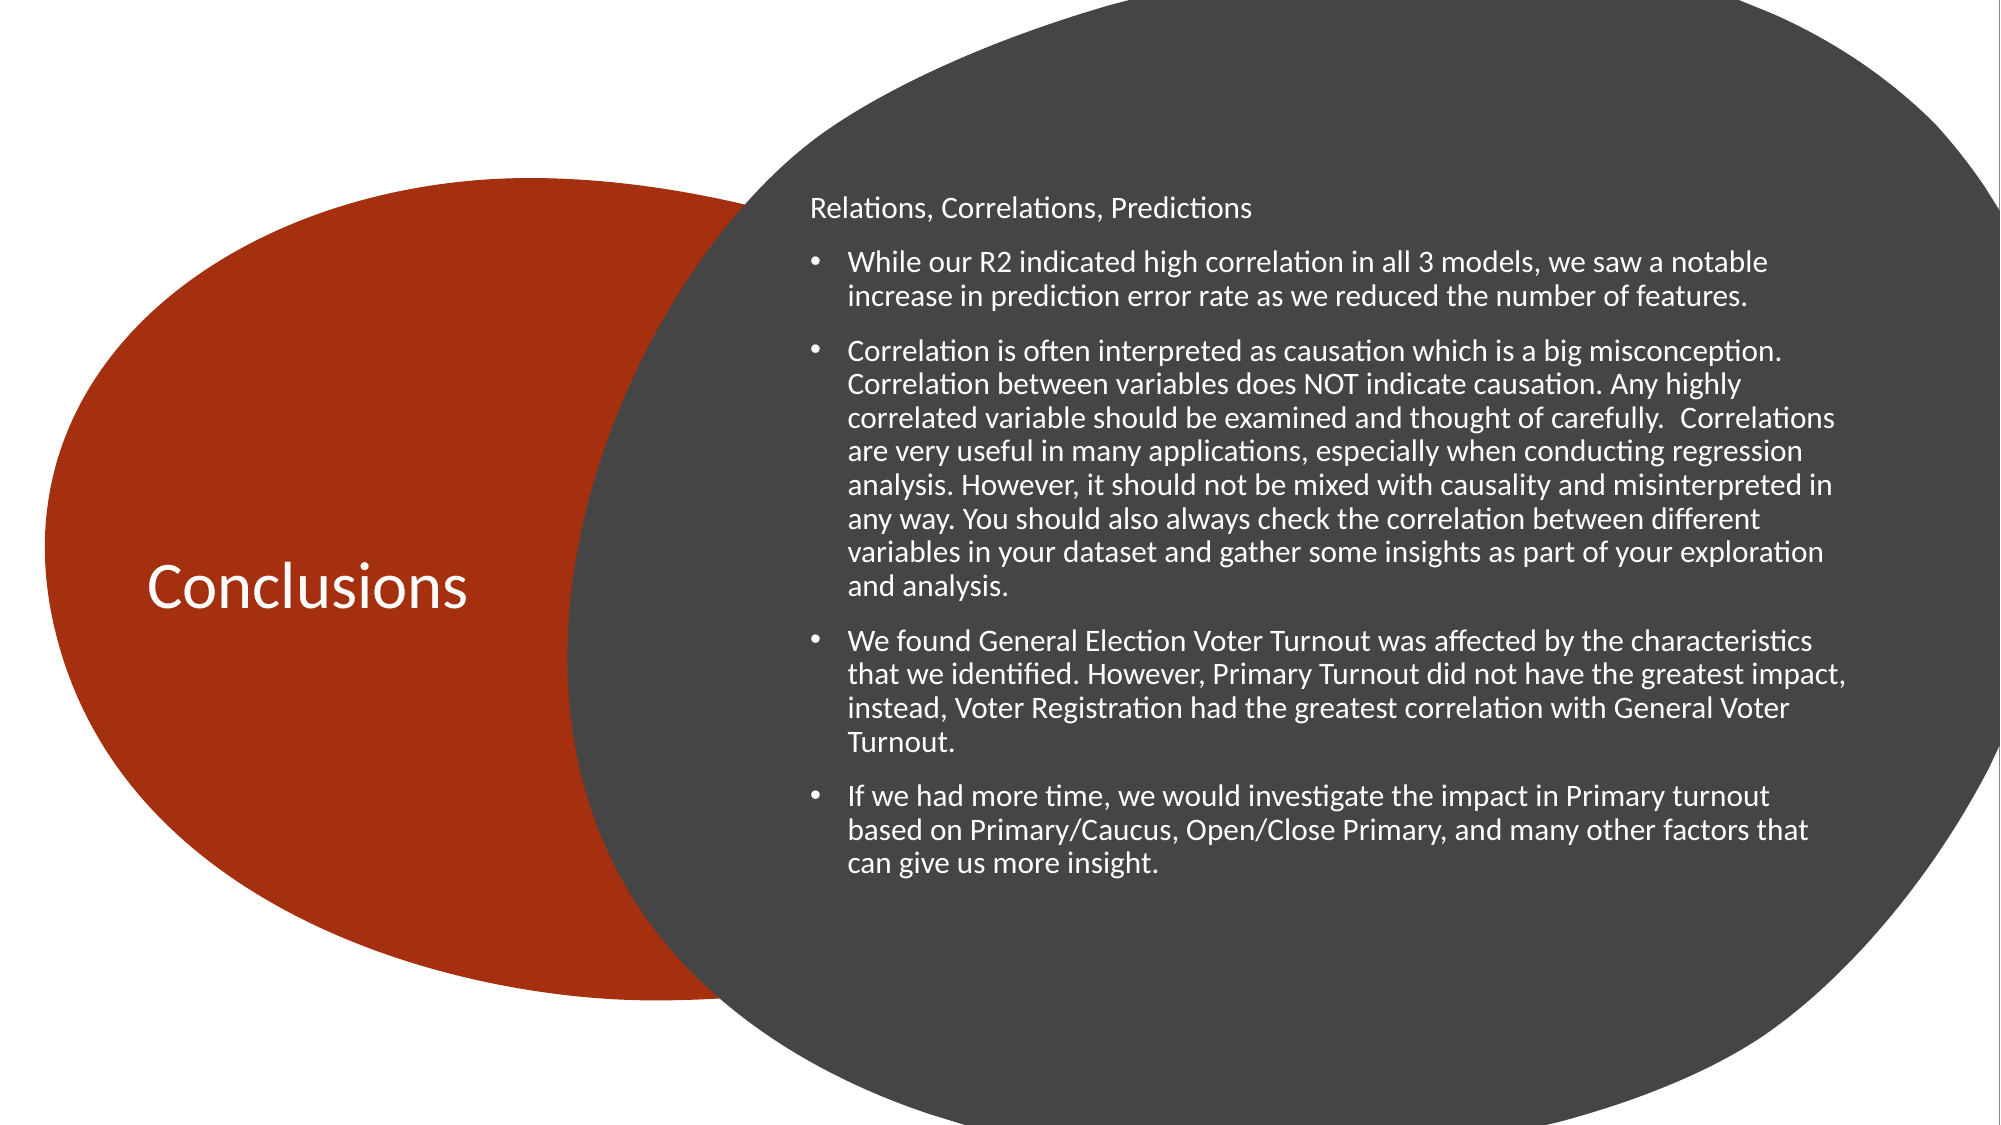

Relations, Correlations, Predictions
While our R2 indicated high correlation in all 3 models, we saw a notable increase in prediction error rate as we reduced the number of features.
Correlation is often interpreted as causation which is a big misconception. Correlation between variables does NOT indicate causation. Any highly correlated variable should be examined and thought of carefully.  Correlations are very useful in many applications, especially when conducting regression analysis. However, it should not be mixed with causality and misinterpreted in any way. You should also always check the correlation between different variables in your dataset and gather some insights as part of your exploration and analysis.
We found General Election Voter Turnout was affected by the characteristics that we identified. However, Primary Turnout did not have the greatest impact, instead, Voter Registration had the greatest correlation with General Voter Turnout.
If we had more time, we would investigate the impact in Primary turnout  based on Primary/Caucus, Open/Close Primary, and many other factors that can give us more insight.

# Conclusions